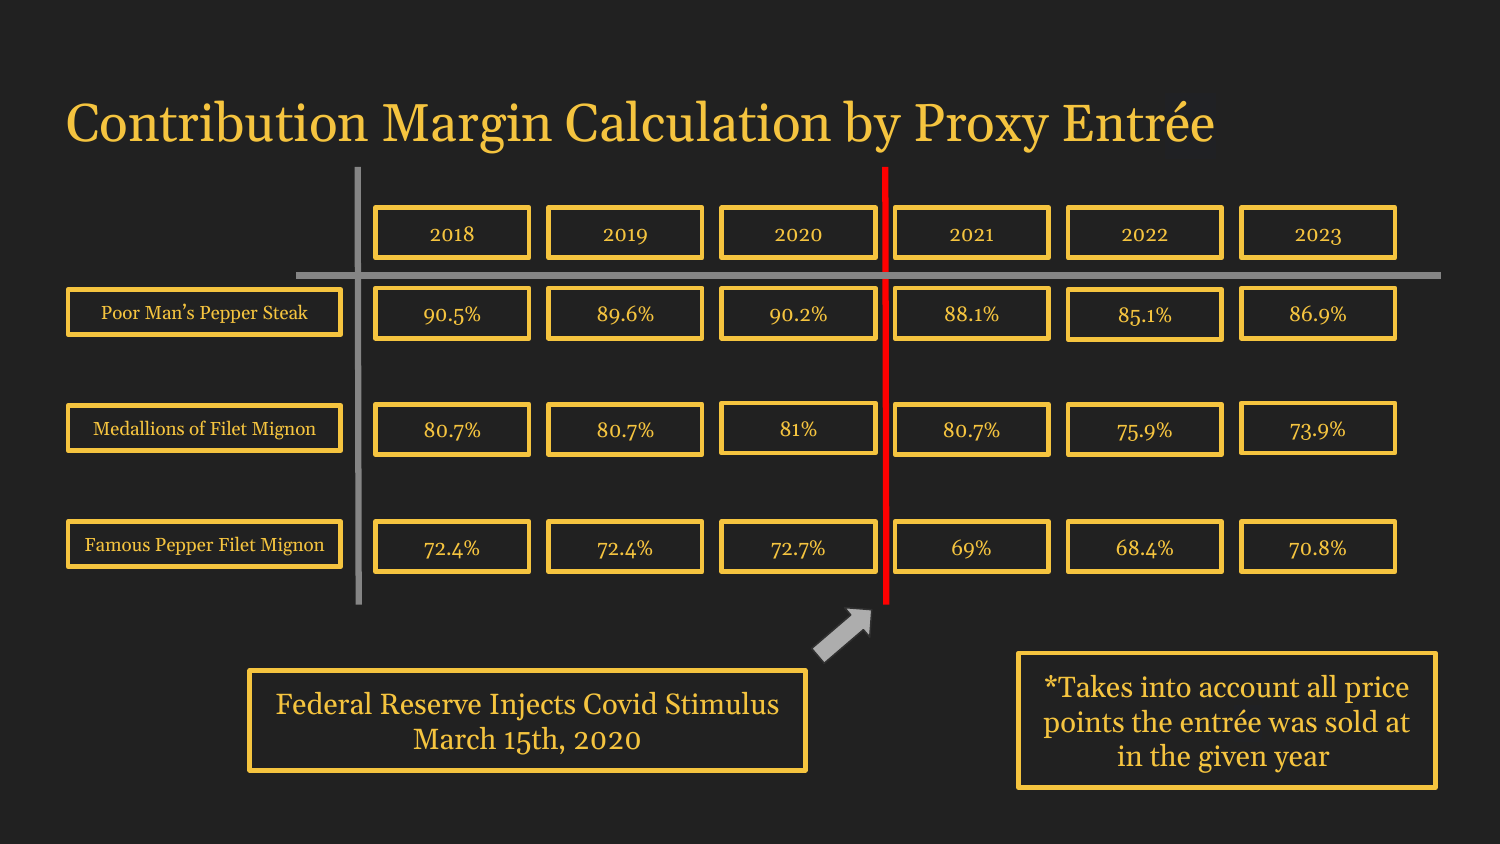

# Contribution Margin Calculation by Proxy Entrée
2018
2019
2020
2021
2022
2023
90.5%
89.6%
90.2%
88.1%
86.9%
Poor Man’s Pepper Steak
85.1%
81%
73.9%
80.7%
80.7%
80.7%
75.9%
Medallions of Filet Mignon
Famous Pepper Filet Mignon
72.4%
72.4%
72.7%
69%
68.4%
70.8%

*Takes into account all price points the entrée was sold at in the given year
Federal Reserve Injects Covid Stimulus
March 15th, 2020